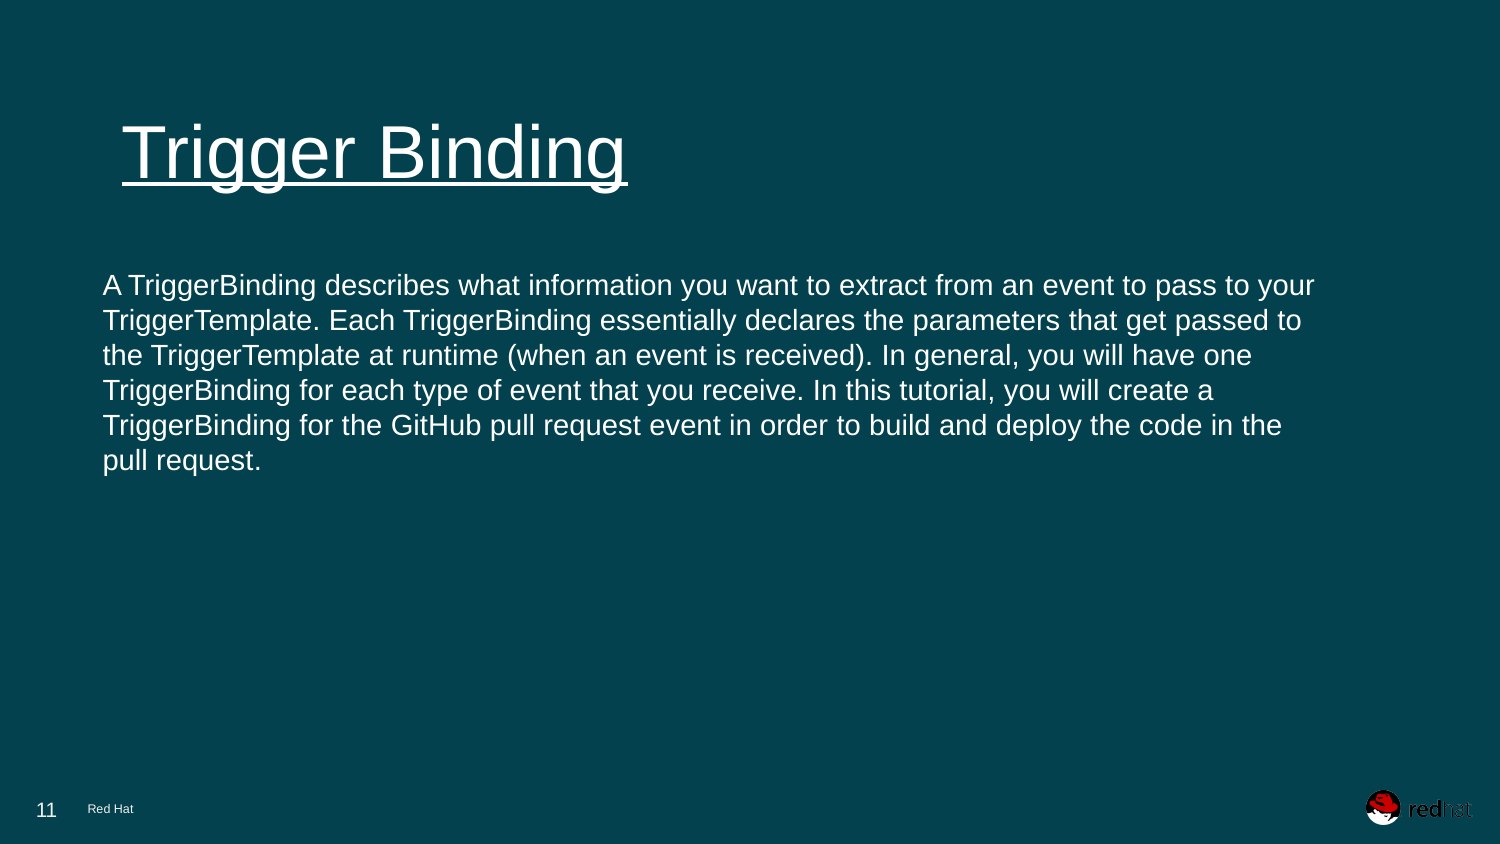

Trigger Binding
A TriggerBinding describes what information you want to extract from an event to pass to your TriggerTemplate. Each TriggerBinding essentially declares the parameters that get passed to the TriggerTemplate at runtime (when an event is received). In general, you will have one TriggerBinding for each type of event that you receive. In this tutorial, you will create a TriggerBinding for the GitHub pull request event in order to build and deploy the code in the pull request.

11